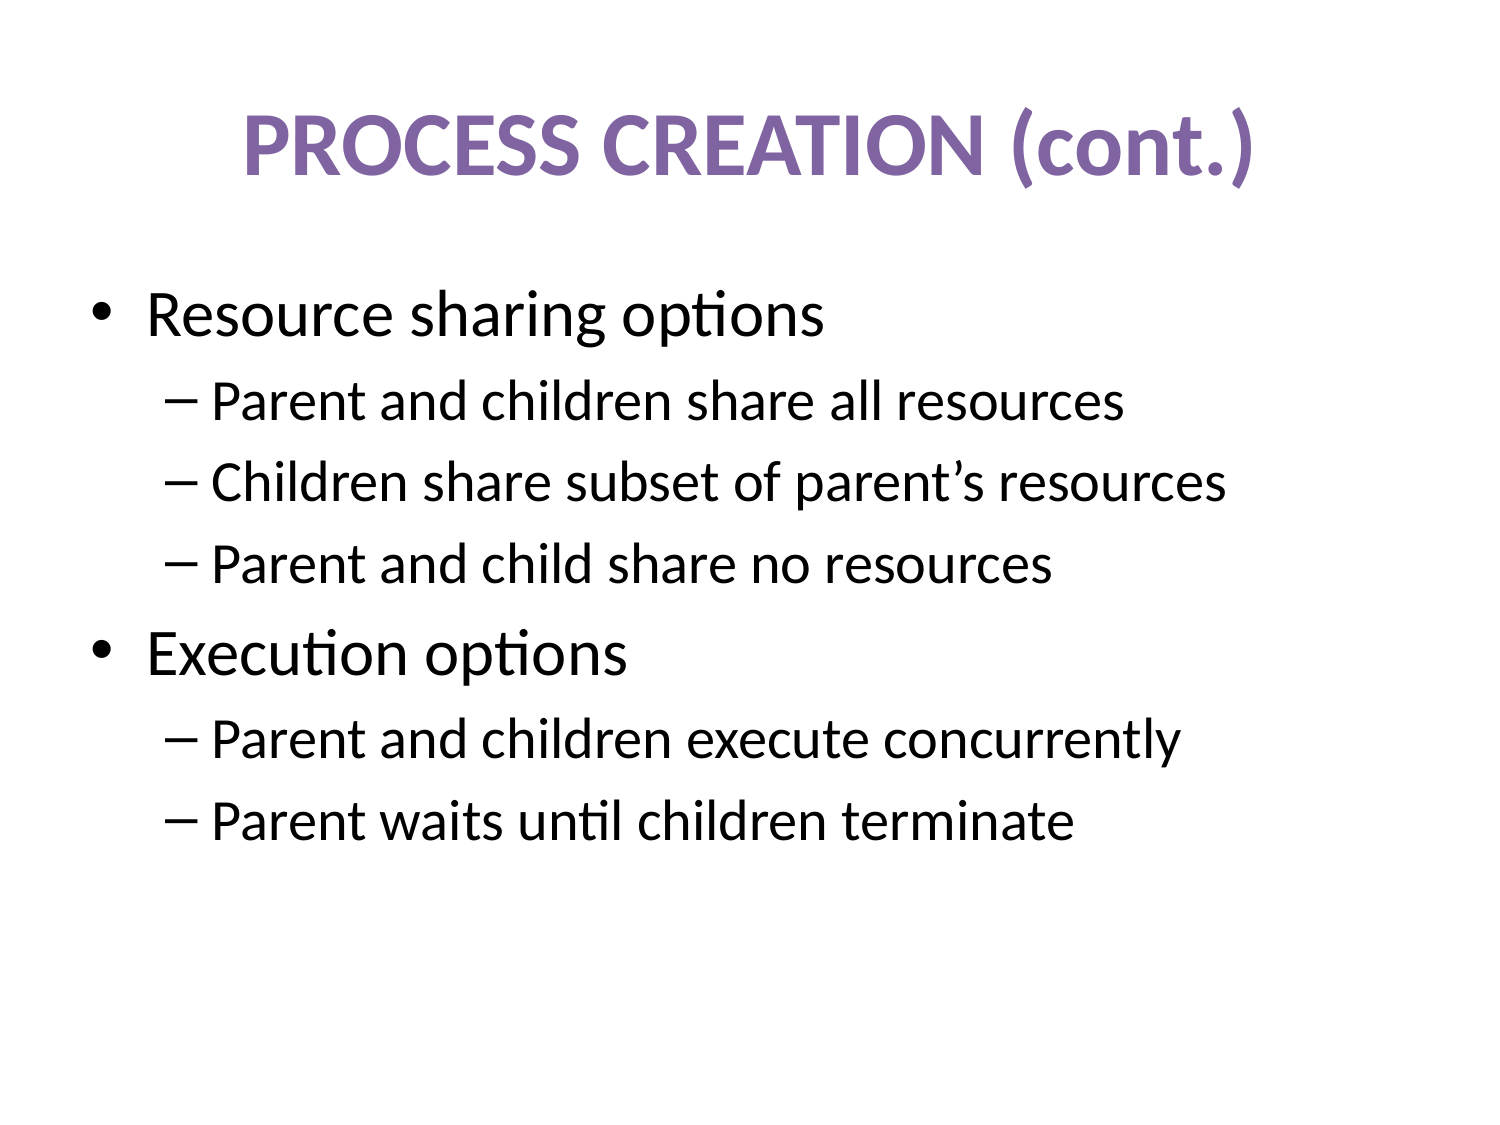

# PROCESS CREATION (cont.)
Resource sharing options
Parent and children share all resources
Children share subset of parent’s resources
Parent and child share no resources
Execution options
Parent and children execute concurrently
Parent waits until children terminate